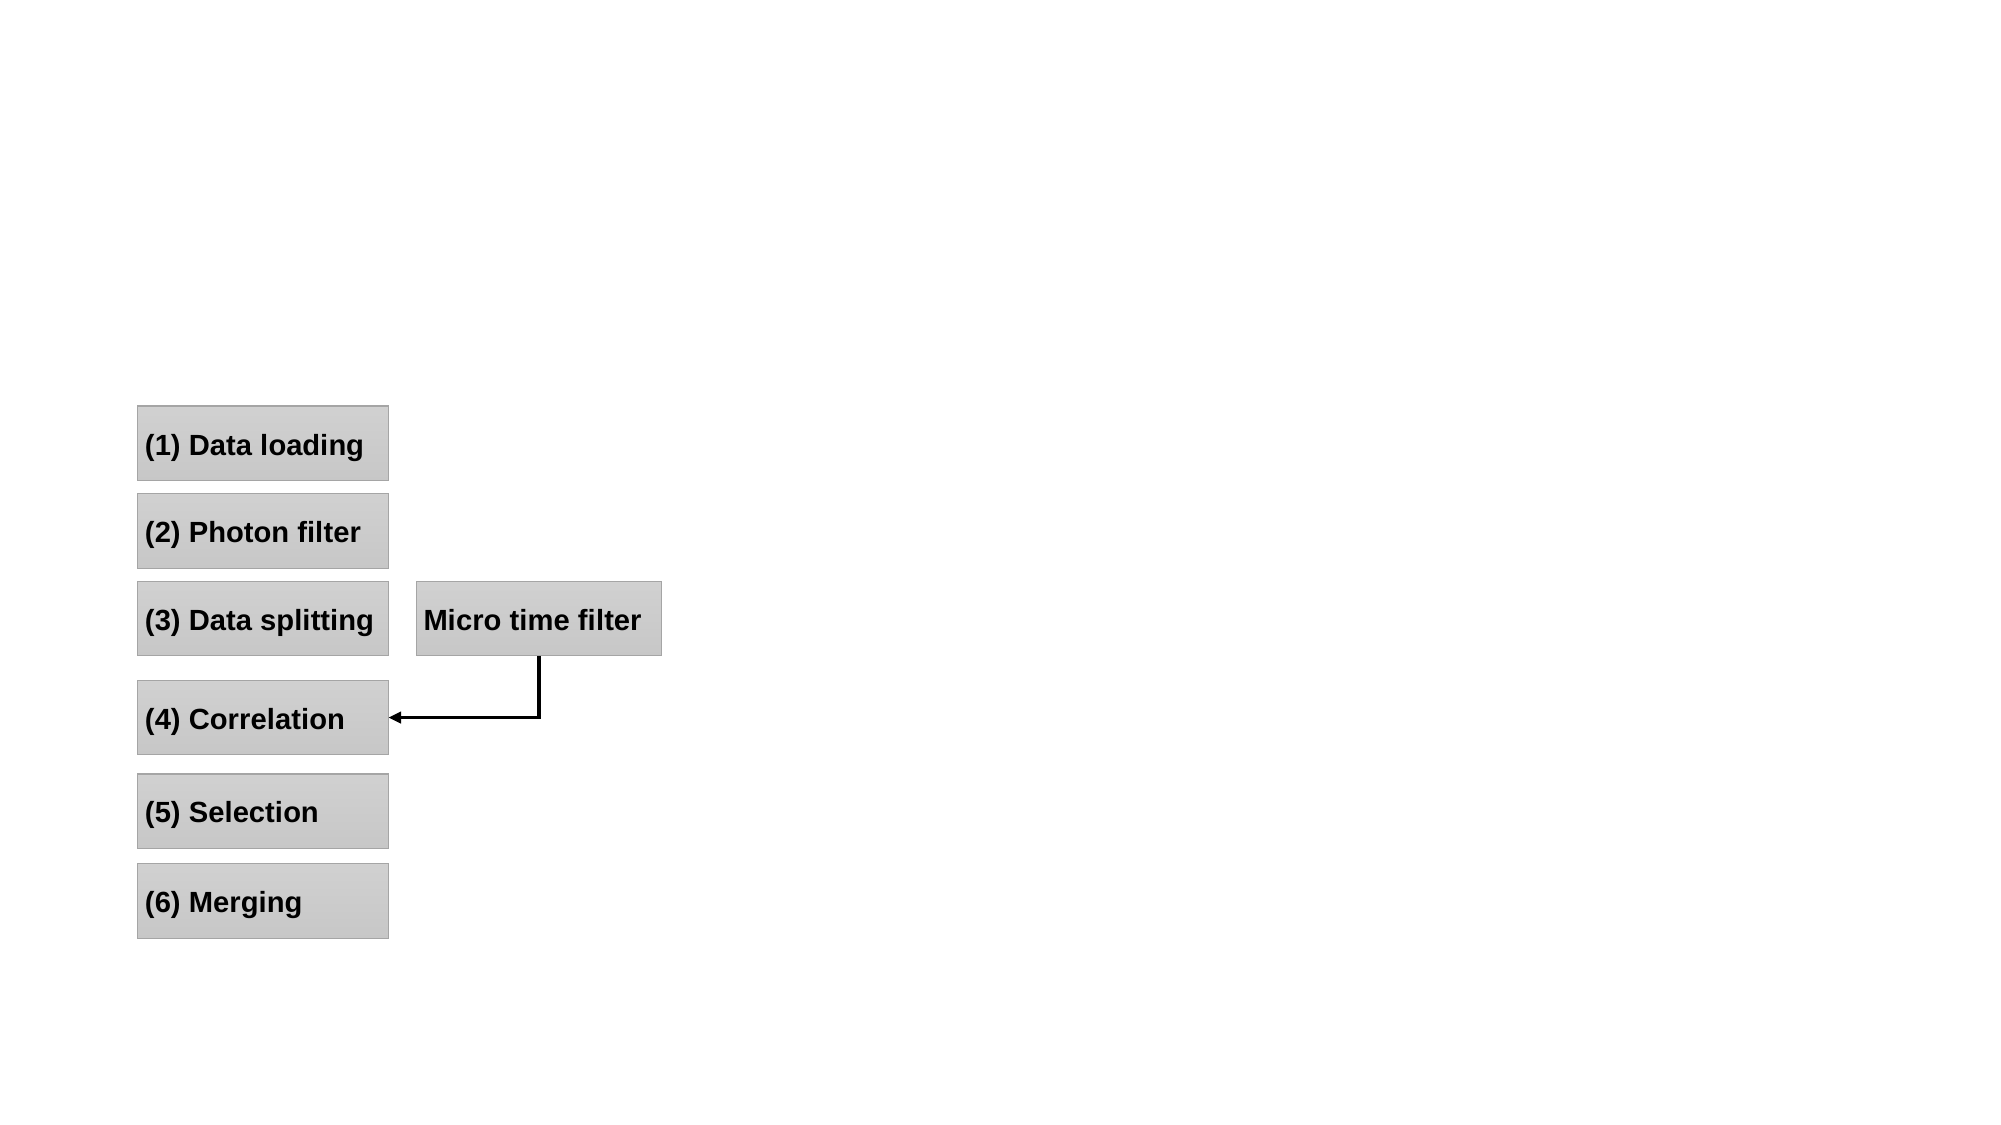

(1) Data loading
(2) Photon filter
(3) Data splitting
Micro time filter
(4) Correlation
(5) Selection
(6) Merging